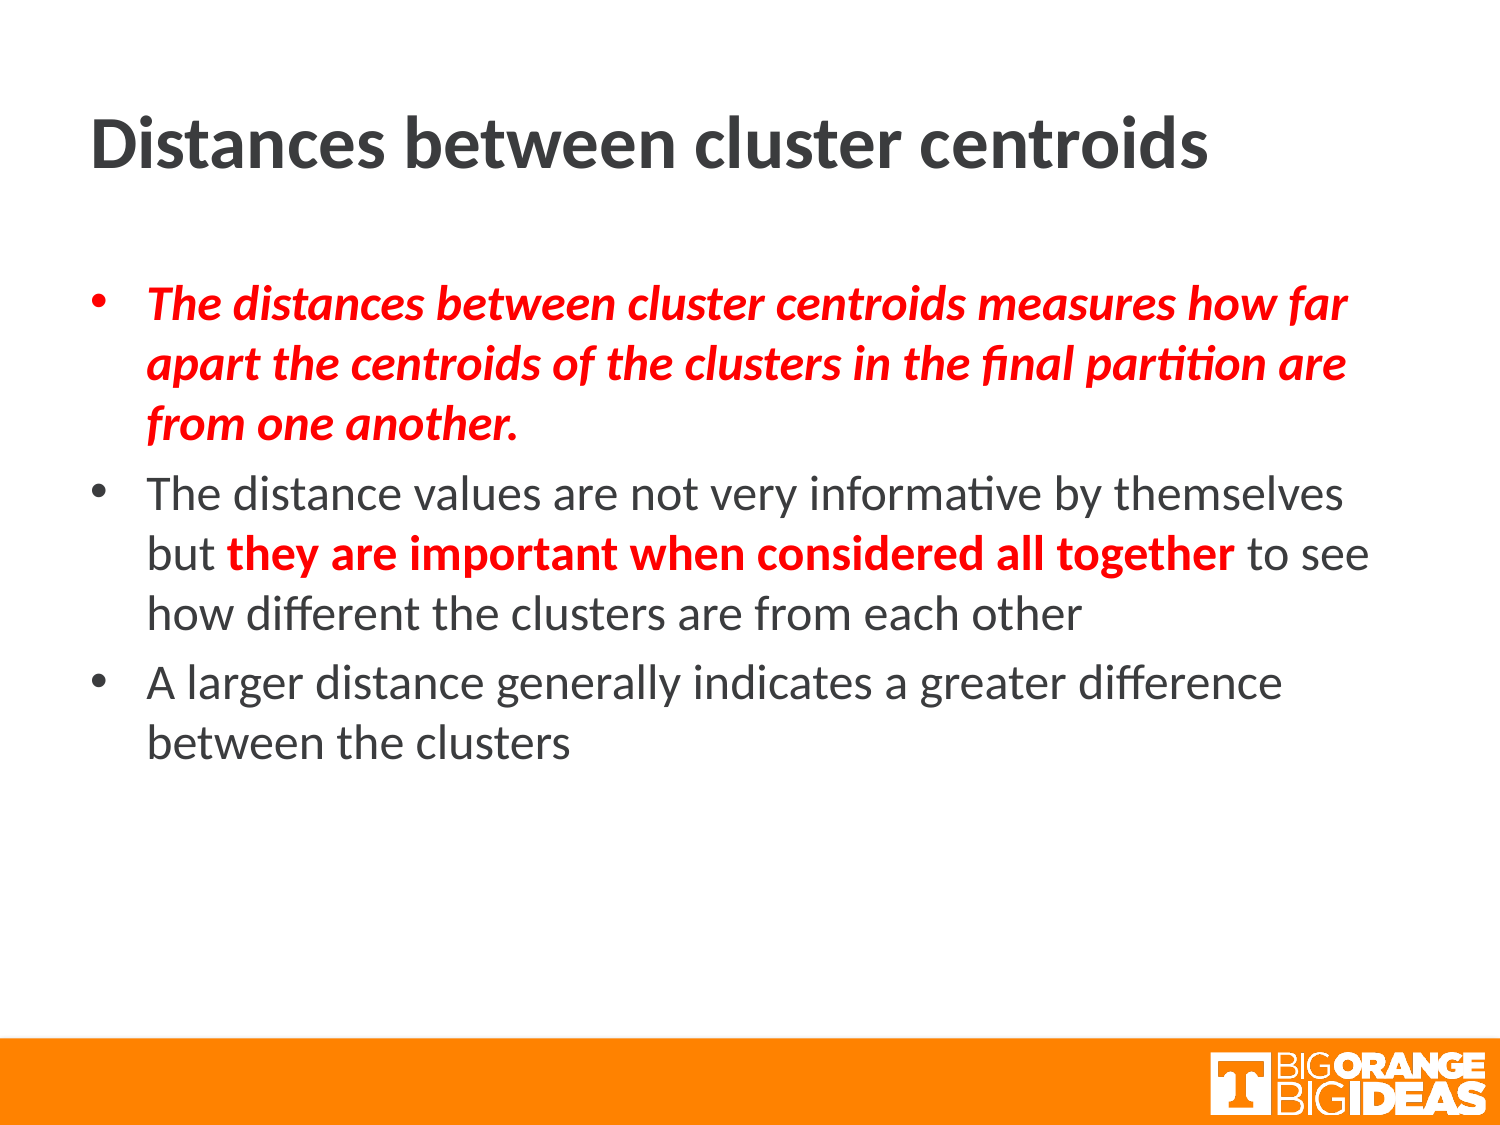

# Distances between cluster centroids
The distances between cluster centroids measures how far apart the centroids of the clusters in the final partition are from one another.
The distance values are not very informative by themselves but they are important when considered all together to see how different the clusters are from each other
A larger distance generally indicates a greater difference between the clusters